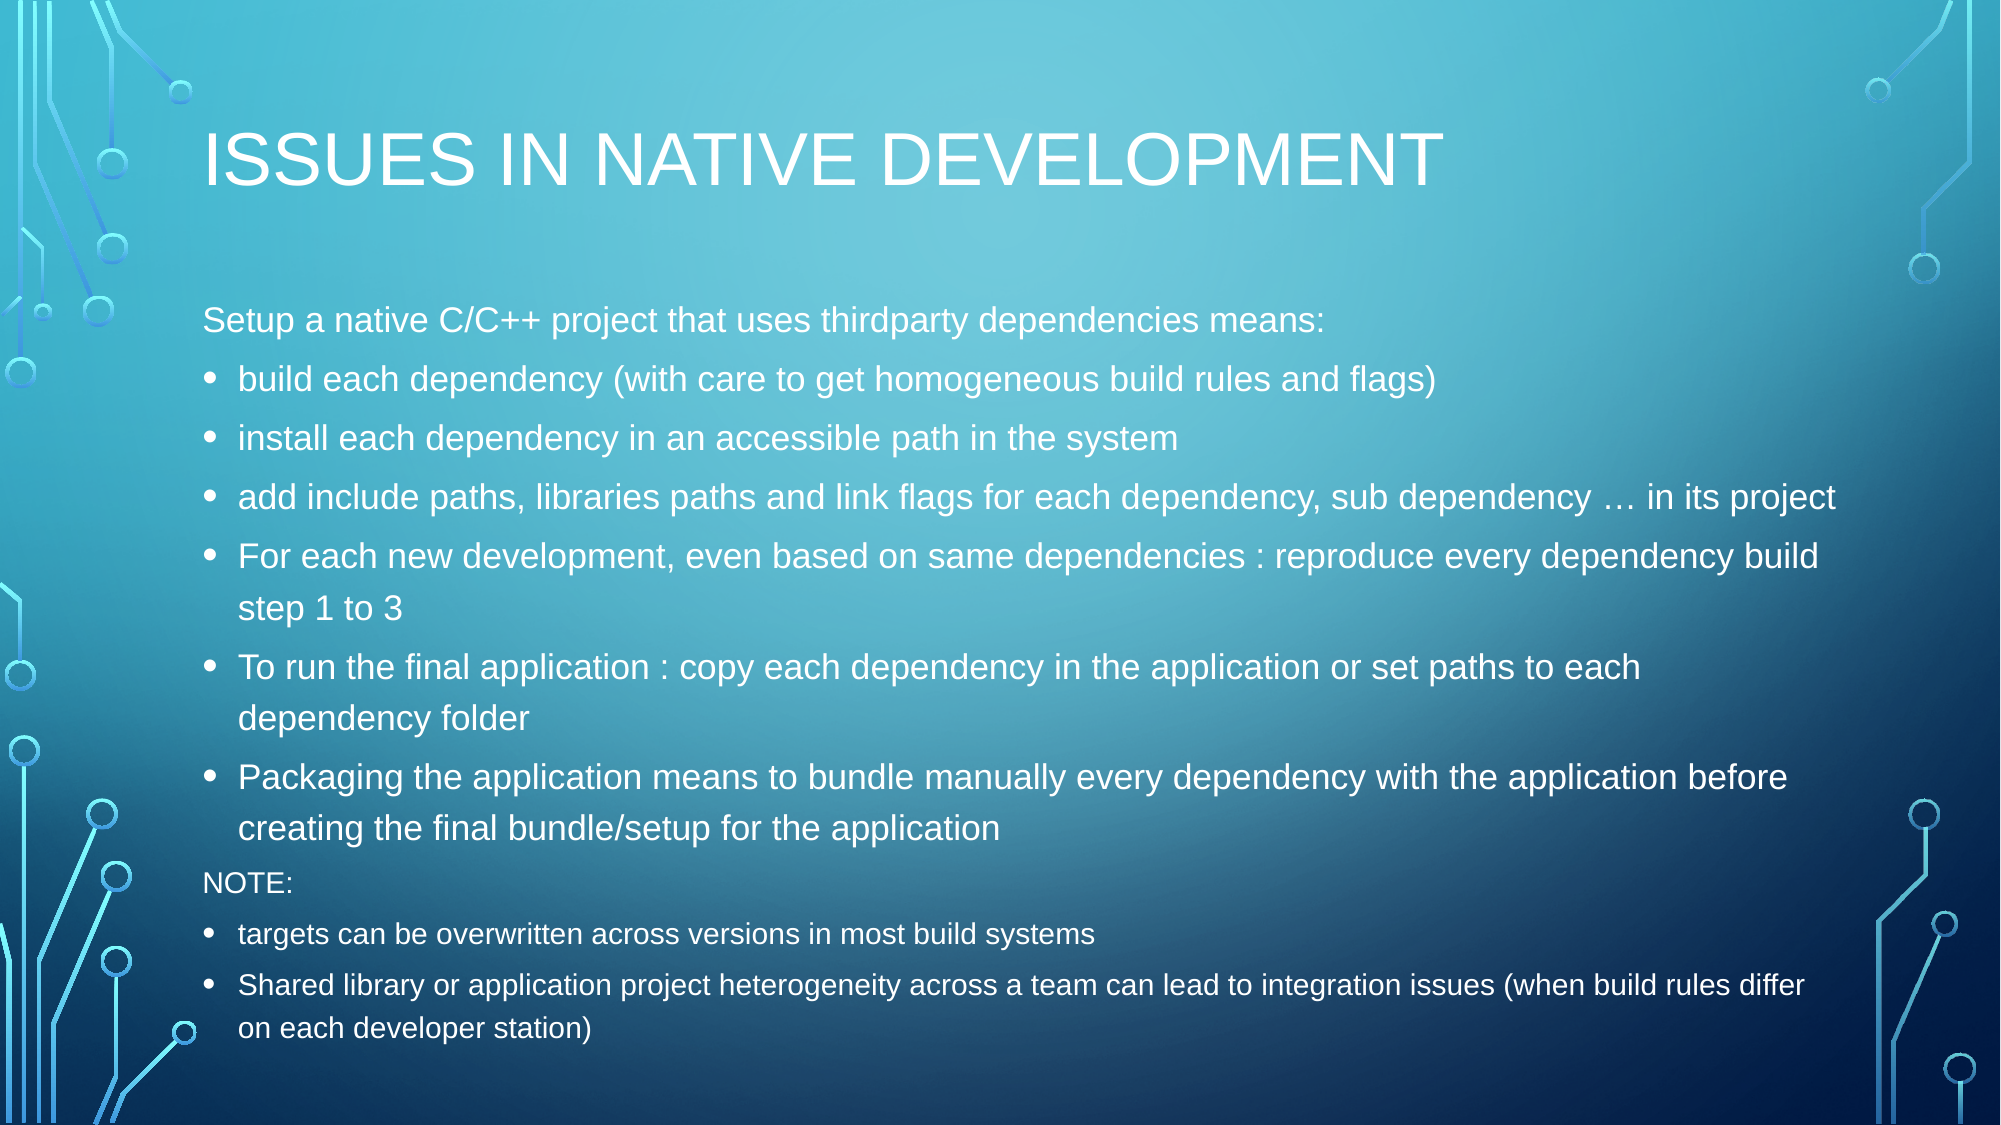

# Issues in native development
Setup a native C/C++ project that uses thirdparty dependencies means:
build each dependency (with care to get homogeneous build rules and flags)
install each dependency in an accessible path in the system
add include paths, libraries paths and link flags for each dependency, sub dependency … in its project
For each new development, even based on same dependencies : reproduce every dependency build step 1 to 3
To run the final application : copy each dependency in the application or set paths to each dependency folder
Packaging the application means to bundle manually every dependency with the application before creating the final bundle/setup for the application
NOTE:
targets can be overwritten across versions in most build systems
Shared library or application project heterogeneity across a team can lead to integration issues (when build rules differ on each developer station)